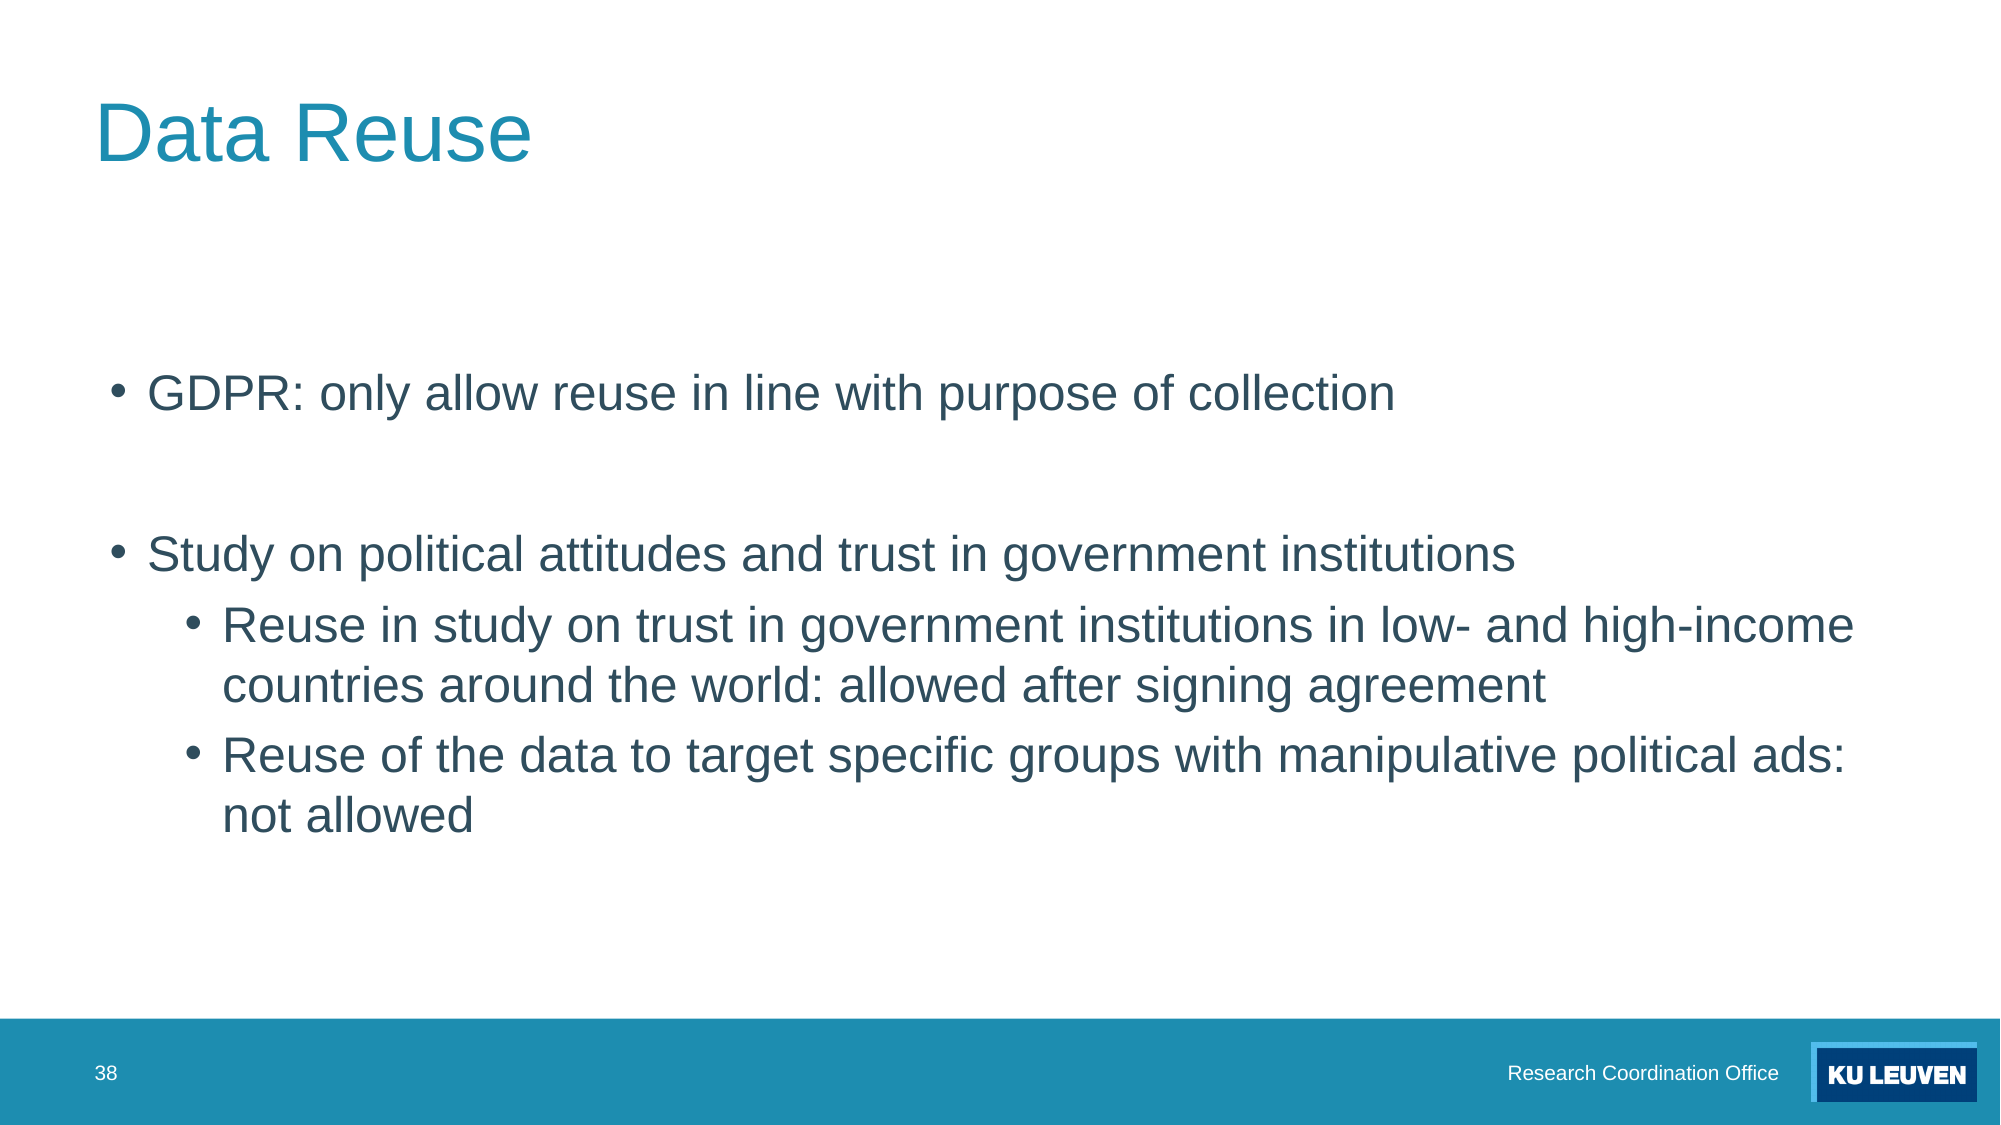

# Data Reuse

GDPR: only allow reuse in line with purpose of collection

Study on political attitudes and trust in government institutions
Reuse in study on trust in government institutions in low- and high-income countries around the world: allowed after signing agreement
Reuse of the data to target specific groups with manipulative political ads: not allowed

38
Research Coordination Office